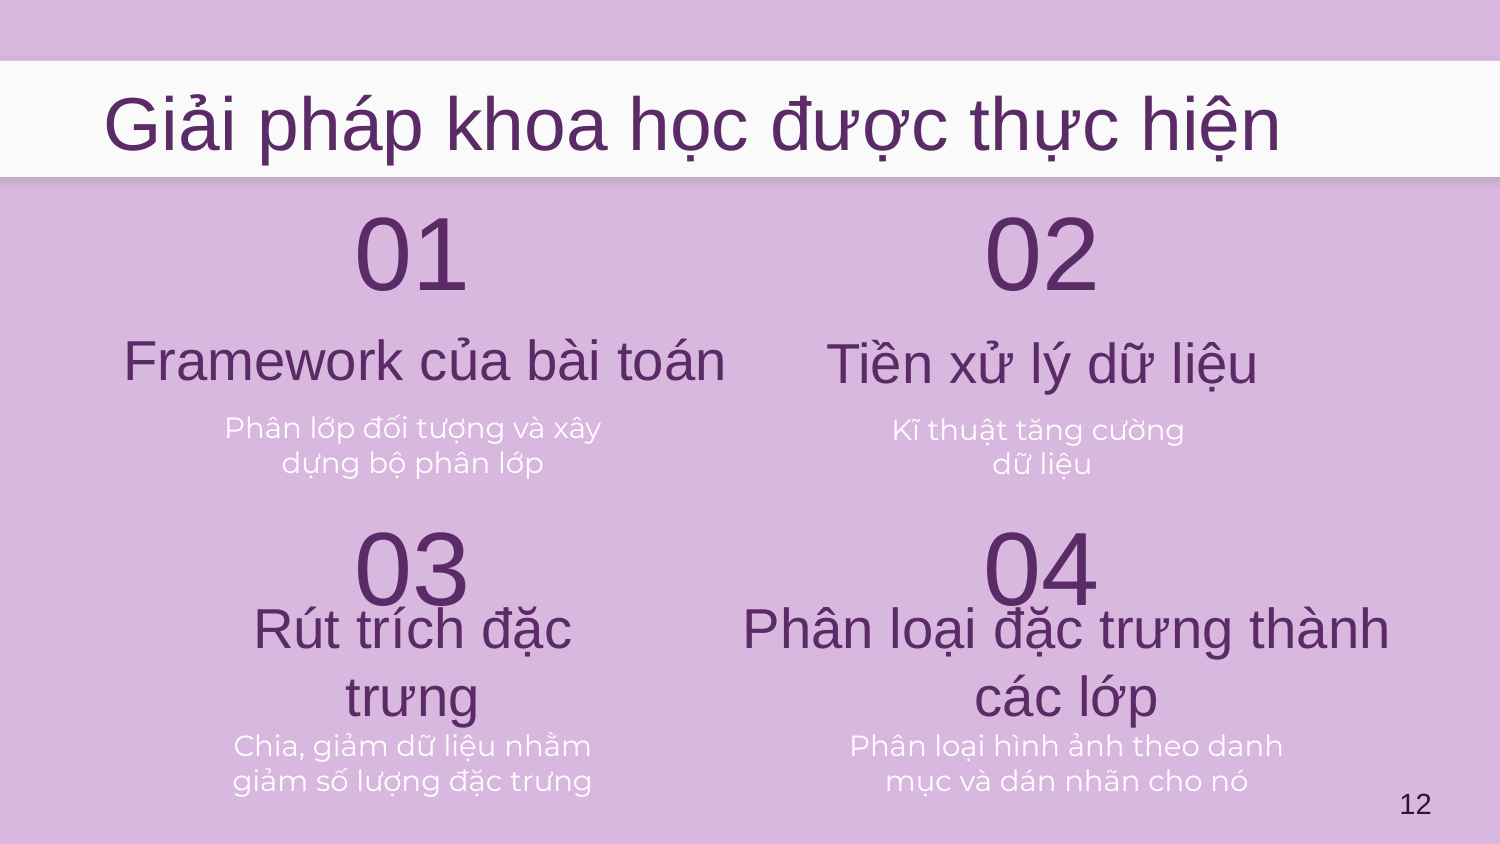

# Giải pháp khoa học được thực hiện
01
02
Framework của bài toán
Tiền xử lý dữ liệu
Phân lớp đối tượng và xây dựng bộ phân lớp
Kĩ thuật tăng cường
dữ liệu
03
04
Rút trích đặc trưng
Phân loại đặc trưng thành các lớp
Chia, giảm dữ liệu nhằm giảm số lượng đặc trưng
Phân loại hình ảnh theo danh mục và dán nhãn cho nó
12